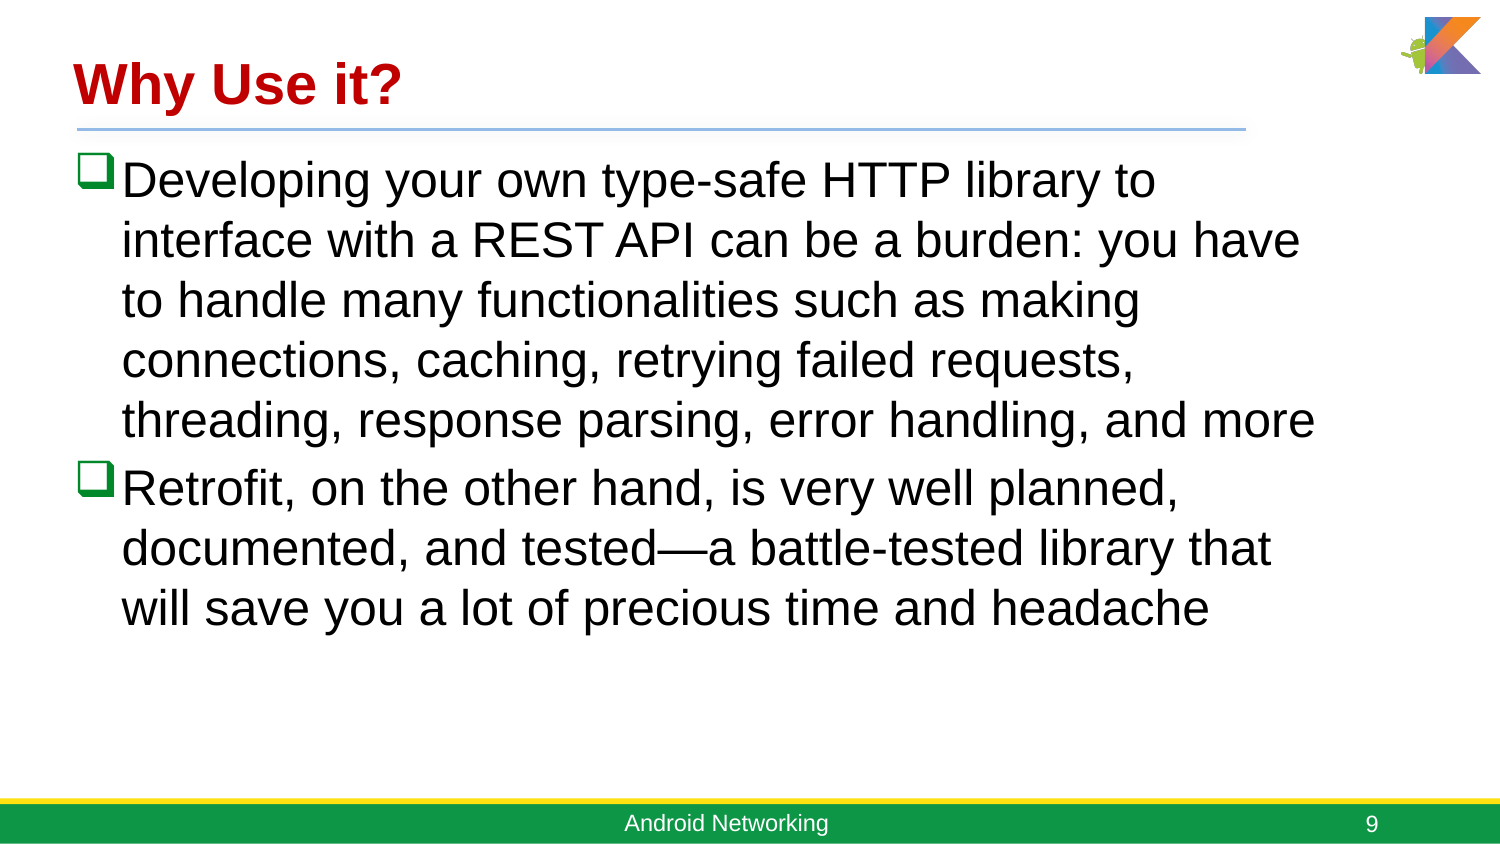

# Why Use it?
Developing your own type-safe HTTP library to interface with a REST API can be a burden: you have to handle many functionalities such as making connections, caching, retrying failed requests, threading, response parsing, error handling, and more
Retrofit, on the other hand, is very well planned, documented, and tested—a battle-tested library that will save you a lot of precious time and headache
9
Android Networking